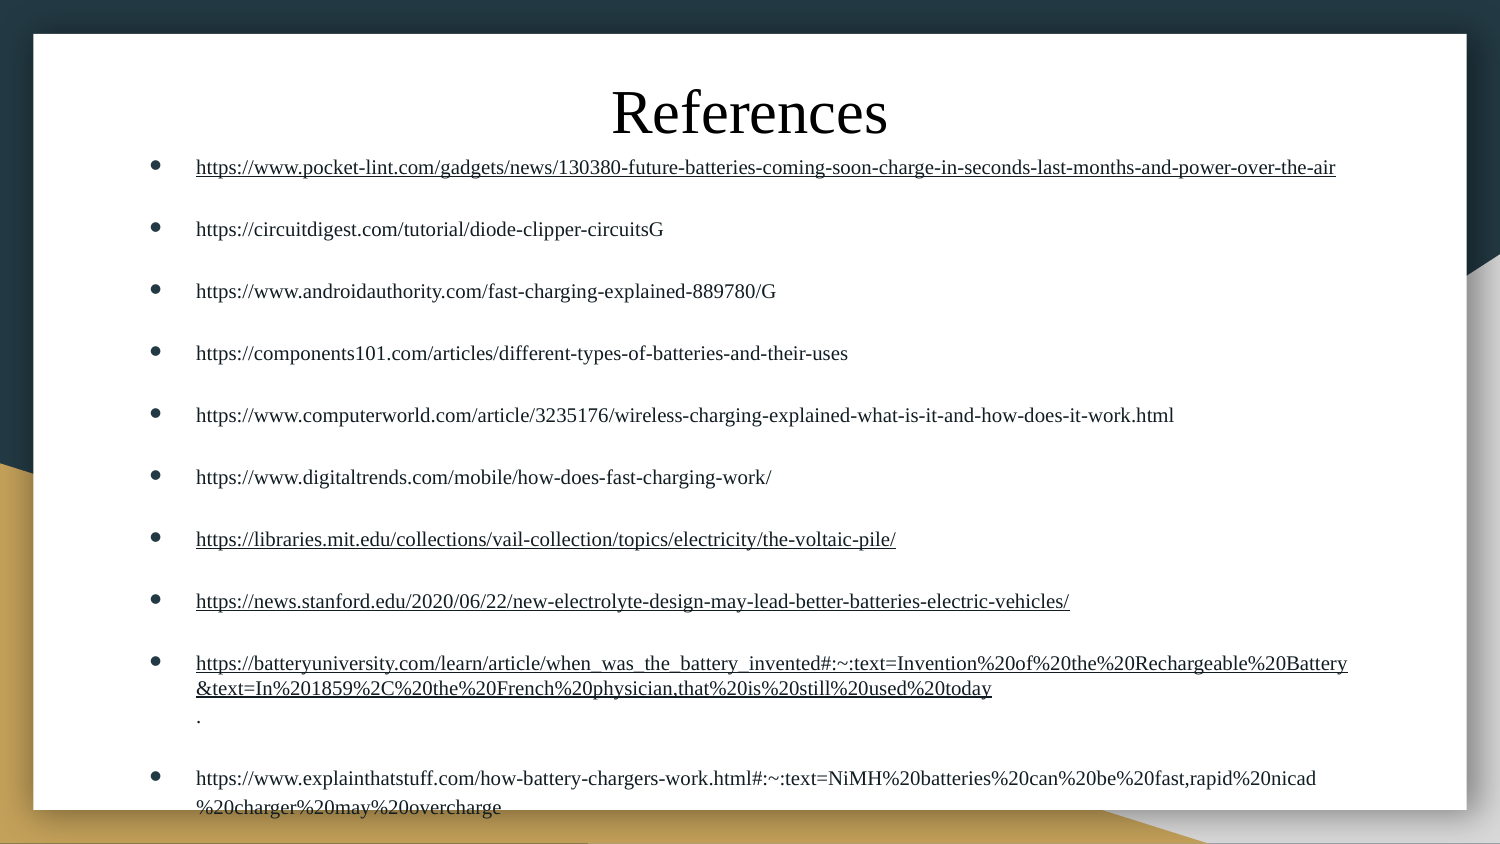

# References
https://www.pocket-lint.com/gadgets/news/130380-future-batteries-coming-soon-charge-in-seconds-last-months-and-power-over-the-air
https://circuitdigest.com/tutorial/diode-clipper-circuitsG
https://www.androidauthority.com/fast-charging-explained-889780/G
https://components101.com/articles/different-types-of-batteries-and-their-uses
https://www.computerworld.com/article/3235176/wireless-charging-explained-what-is-it-and-how-does-it-work.html
https://www.digitaltrends.com/mobile/how-does-fast-charging-work/
https://libraries.mit.edu/collections/vail-collection/topics/electricity/the-voltaic-pile/
https://news.stanford.edu/2020/06/22/new-electrolyte-design-may-lead-better-batteries-electric-vehicles/
https://batteryuniversity.com/learn/article/when_was_the_battery_invented#:~:text=Invention%20of%20the%20Rechargeable%20Battery&text=In%201859%2C%20the%20French%20physician,that%20is%20still%20used%20today.
https://www.explainthatstuff.com/how-battery-chargers-work.html#:~:text=NiMH%20batteries%20can%20be%20fast,rapid%20nicad%20charger%20may%20overcharge